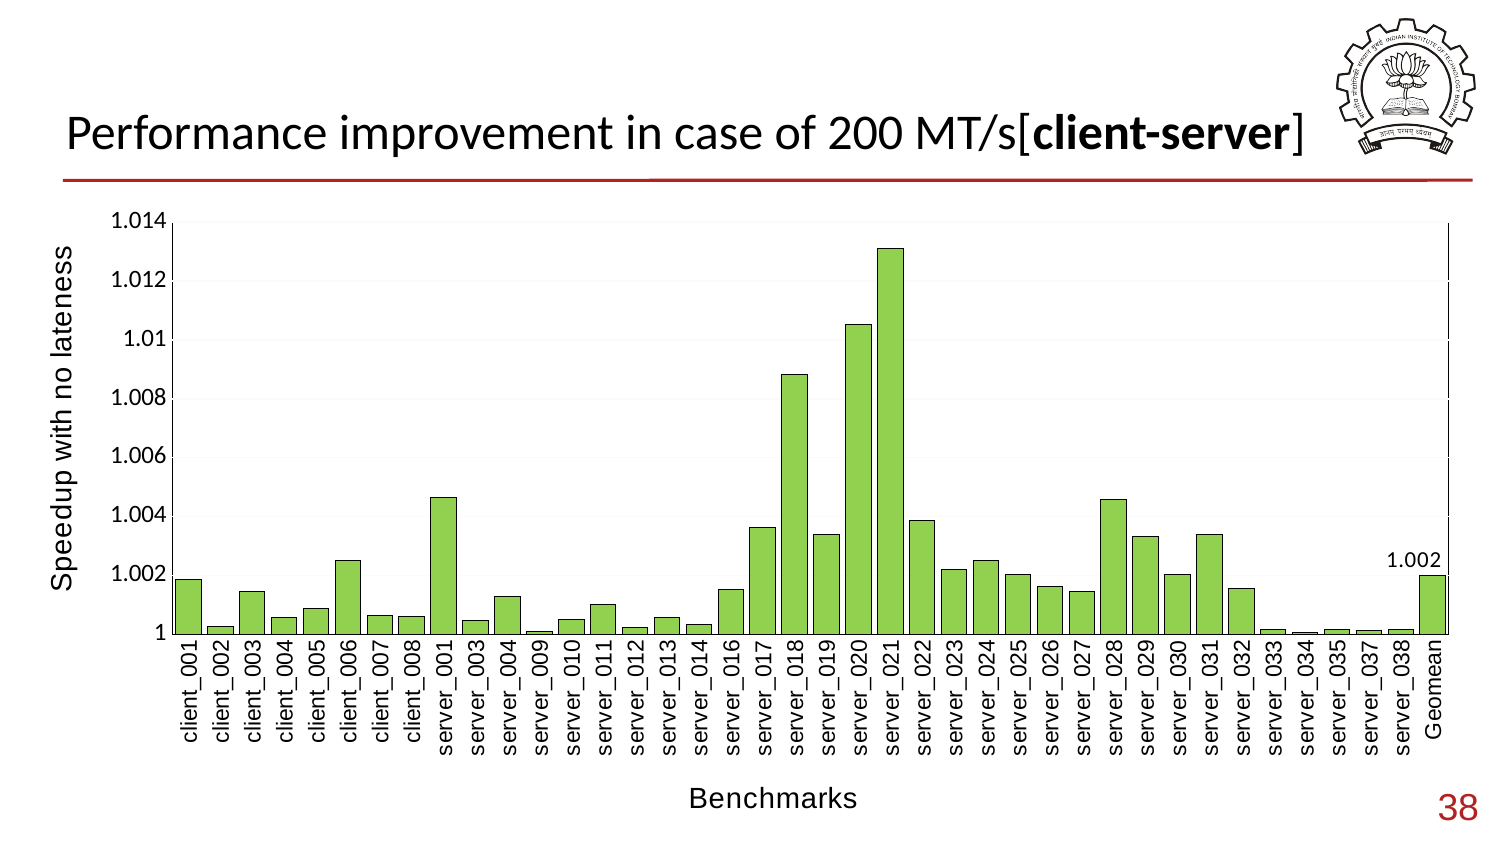

# Performance improvement in case of 200 MT/s[client-server]

### Chart

| Category | speedup |
|---|---|
| client_001 | 1.0018632631553603 |
| client_002 | 1.0002611569410766 |
| client_003 | 1.0014487156296696 |
| client_004 | 1.0005793601918775 |
| client_005 | 1.0008902333621434 |
| client_006 | 1.002518390591013 |
| client_007 | 1.0006271015046864 |
| client_008 | 1.000611919436196 |
| server_001 | 1.0046624648796414 |
| server_003 | 1.0004613464517602 |
| server_004 | 1.0012984320331735 |
| server_009 | 1.0001114340424178 |
| server_010 | 1.0005133382750129 |
| server_011 | 1.0010265932280555 |
| server_012 | 1.0002228159309186 |
| server_013 | 1.0005749585788428 |
| server_014 | 1.000329409068775 |
| server_016 | 1.0015251584838598 |
| server_017 | 1.0036232980332827 |
| server_018 | 1.008809060748198 |
| server_019 | 1.0033850693978679 |
| server_020 | 1.0105266353473334 |
| server_021 | 1.0130984268306487 |
| server_022 | 1.0038691208373403 |
| server_023 | 1.0021887293622957 |
| server_024 | 1.002518794172657 |
| server_025 | 1.0020273370121 |
| server_026 | 1.001634607783385 |
| server_027 | 1.0014630950833379 |
| server_028 | 1.0045755613365068 |
| server_029 | 1.0033078520070218 |
| server_030 | 1.0020265909384278 |
| server_031 | 1.003401058223189 |
| server_032 | 1.001549890039904 |
| server_033 | 1.0001661750654314 |
| server_034 | 1.000065400218682 |
| server_035 | 1.0001785873738727 |
| server_037 | 1.0001229438544346 |
| server_038 | 1.0001708795753461 |
| Geomean | 1.002 |
38